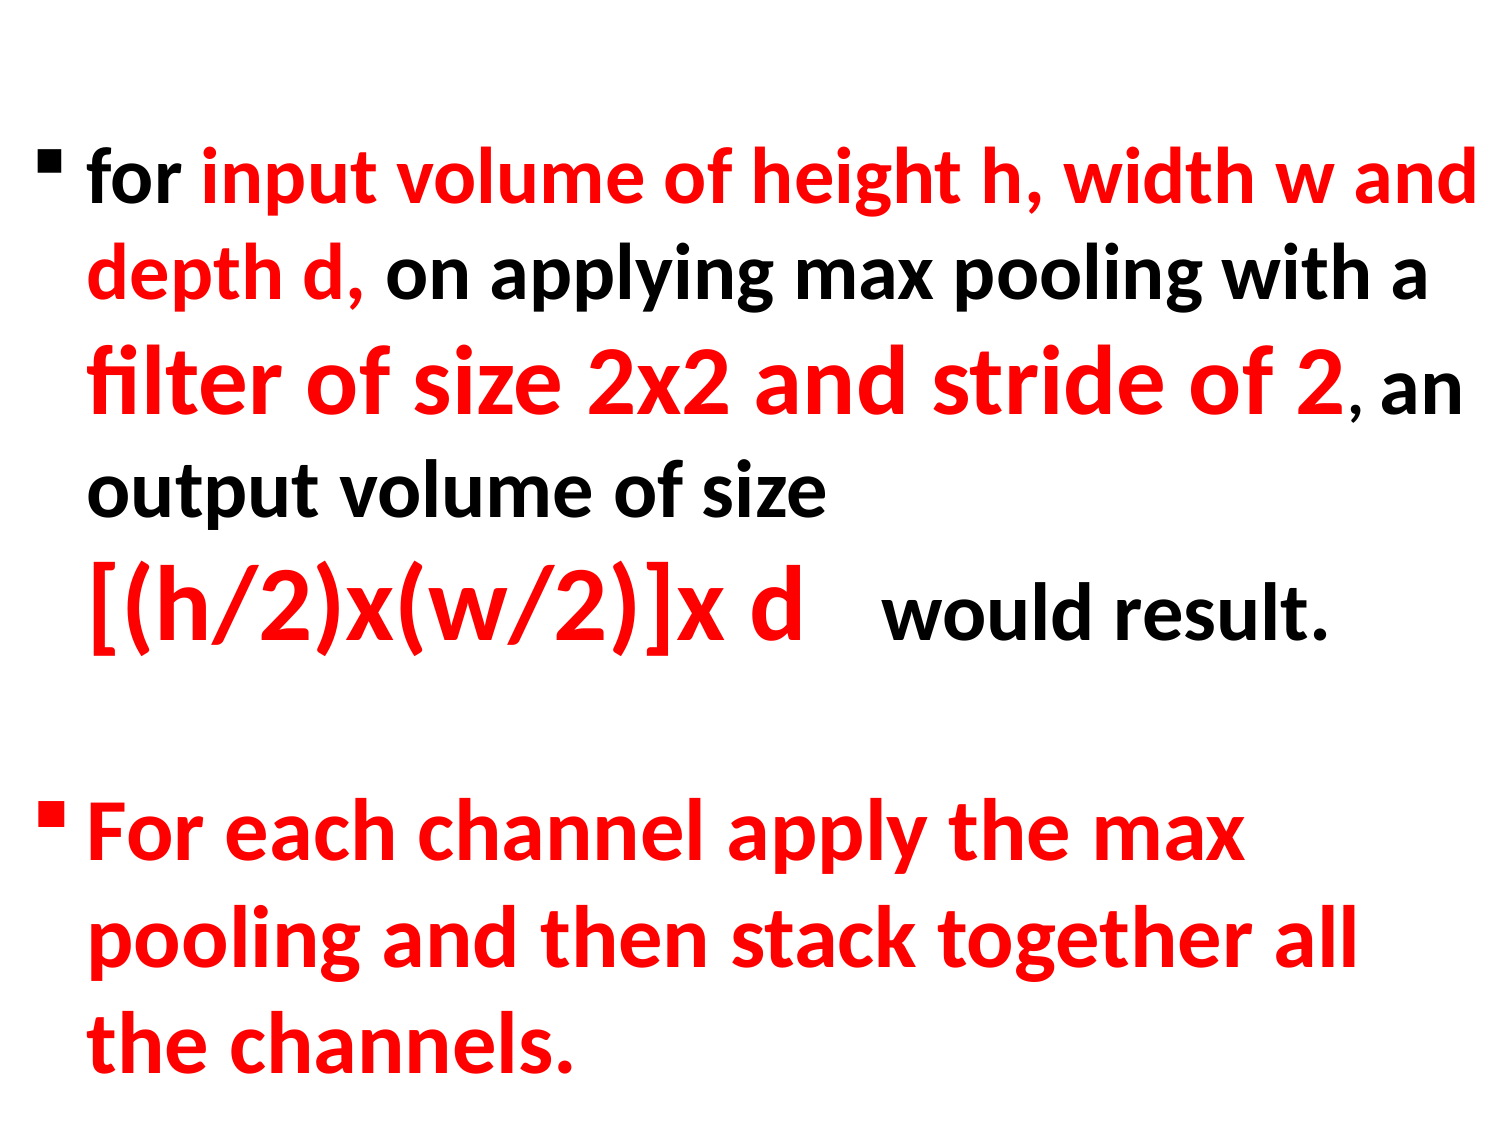

for input volume of height h, width w and depth d, on applying max pooling with a filter of size 2x2 and stride of 2, an output volume of size [(h/2)x(w/2)]x d   would result.

For each channel apply the max pooling and then stack together all the channels.